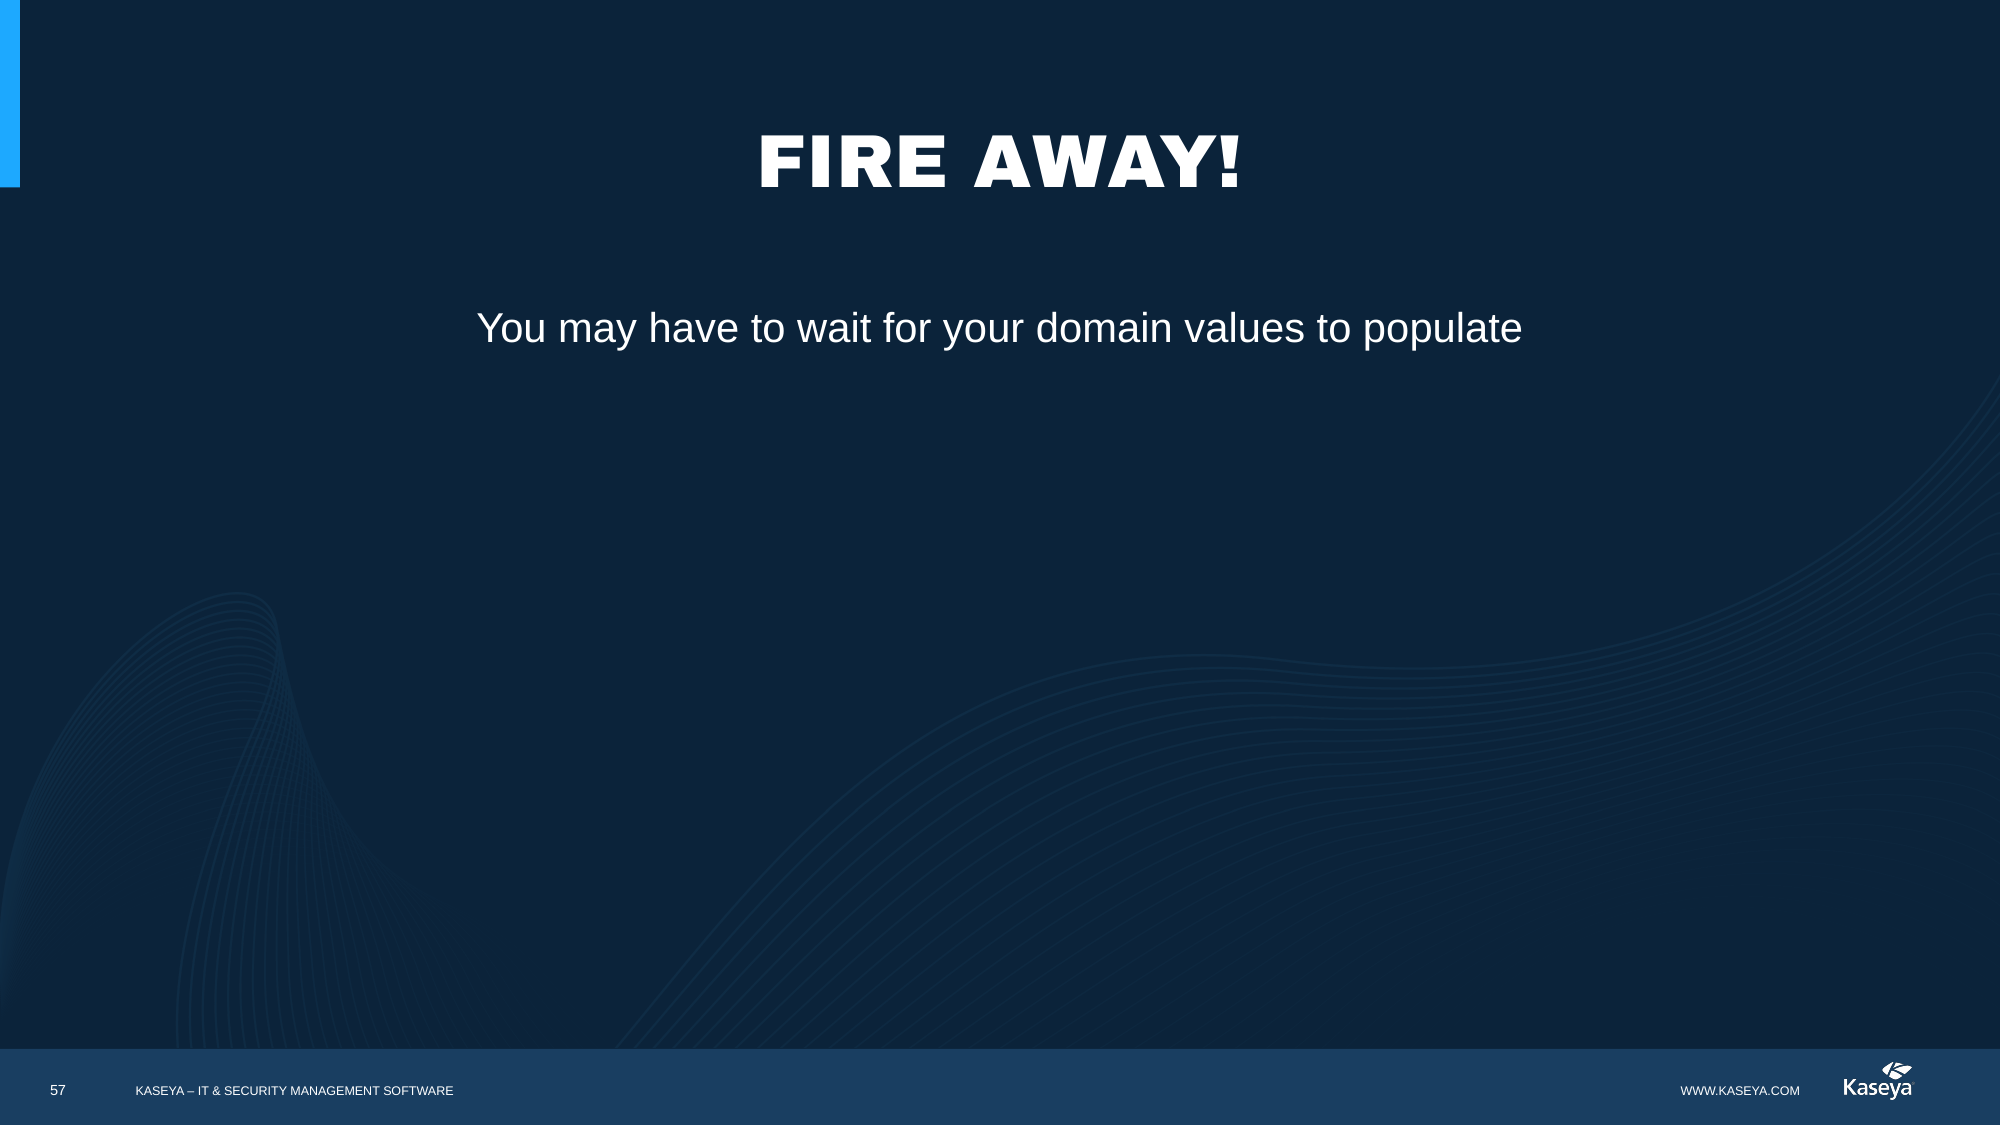

# Fire Away!
You may have to wait for your domain values to populate